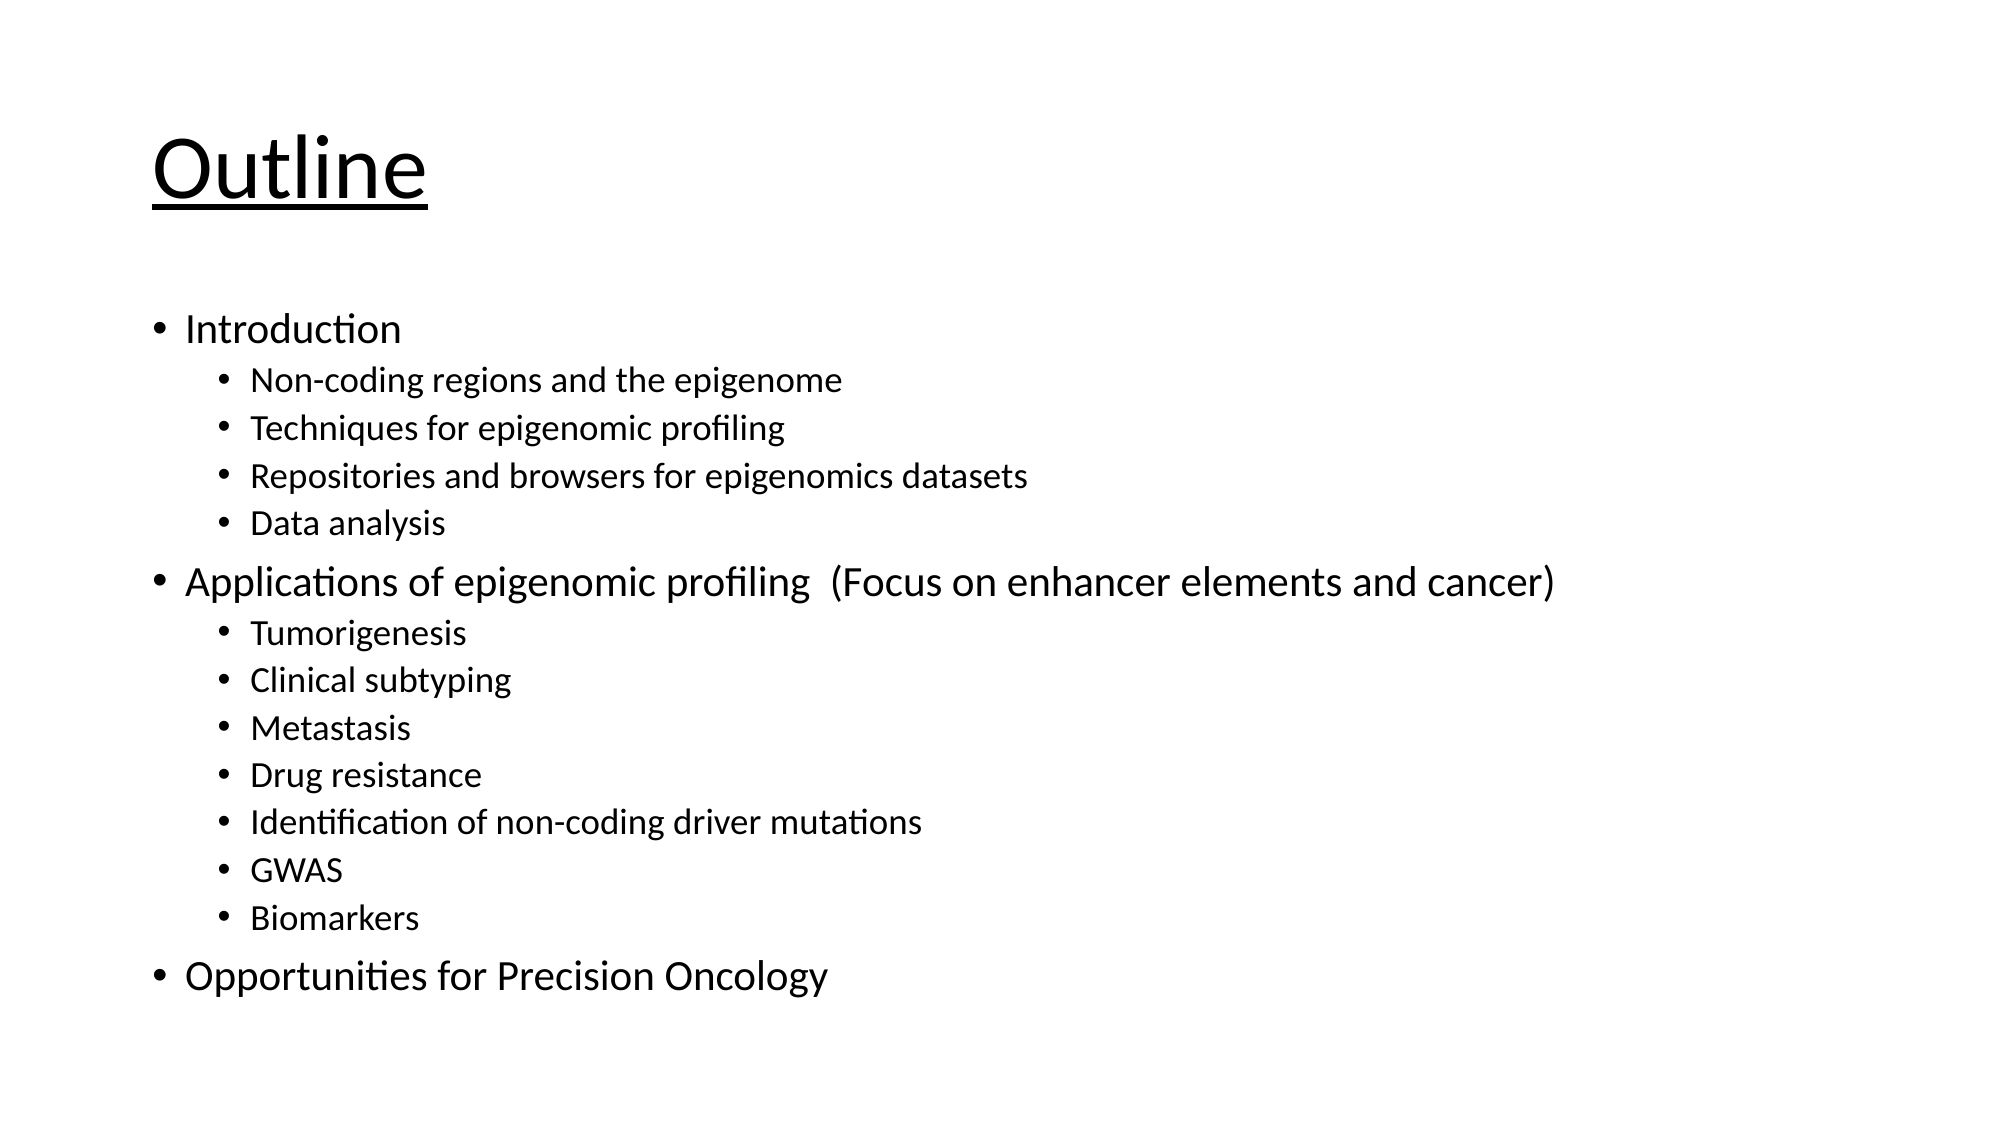

# Outline
Introduction
Non-coding regions and the epigenome
Techniques for epigenomic profiling
Repositories and browsers for epigenomics datasets
Data analysis
Applications of epigenomic profiling  (Focus on enhancer elements and cancer)
Tumorigenesis
Clinical subtyping
Metastasis
Drug resistance
Identification of non-coding driver mutations
GWAS
Biomarkers
Opportunities for Precision Oncology